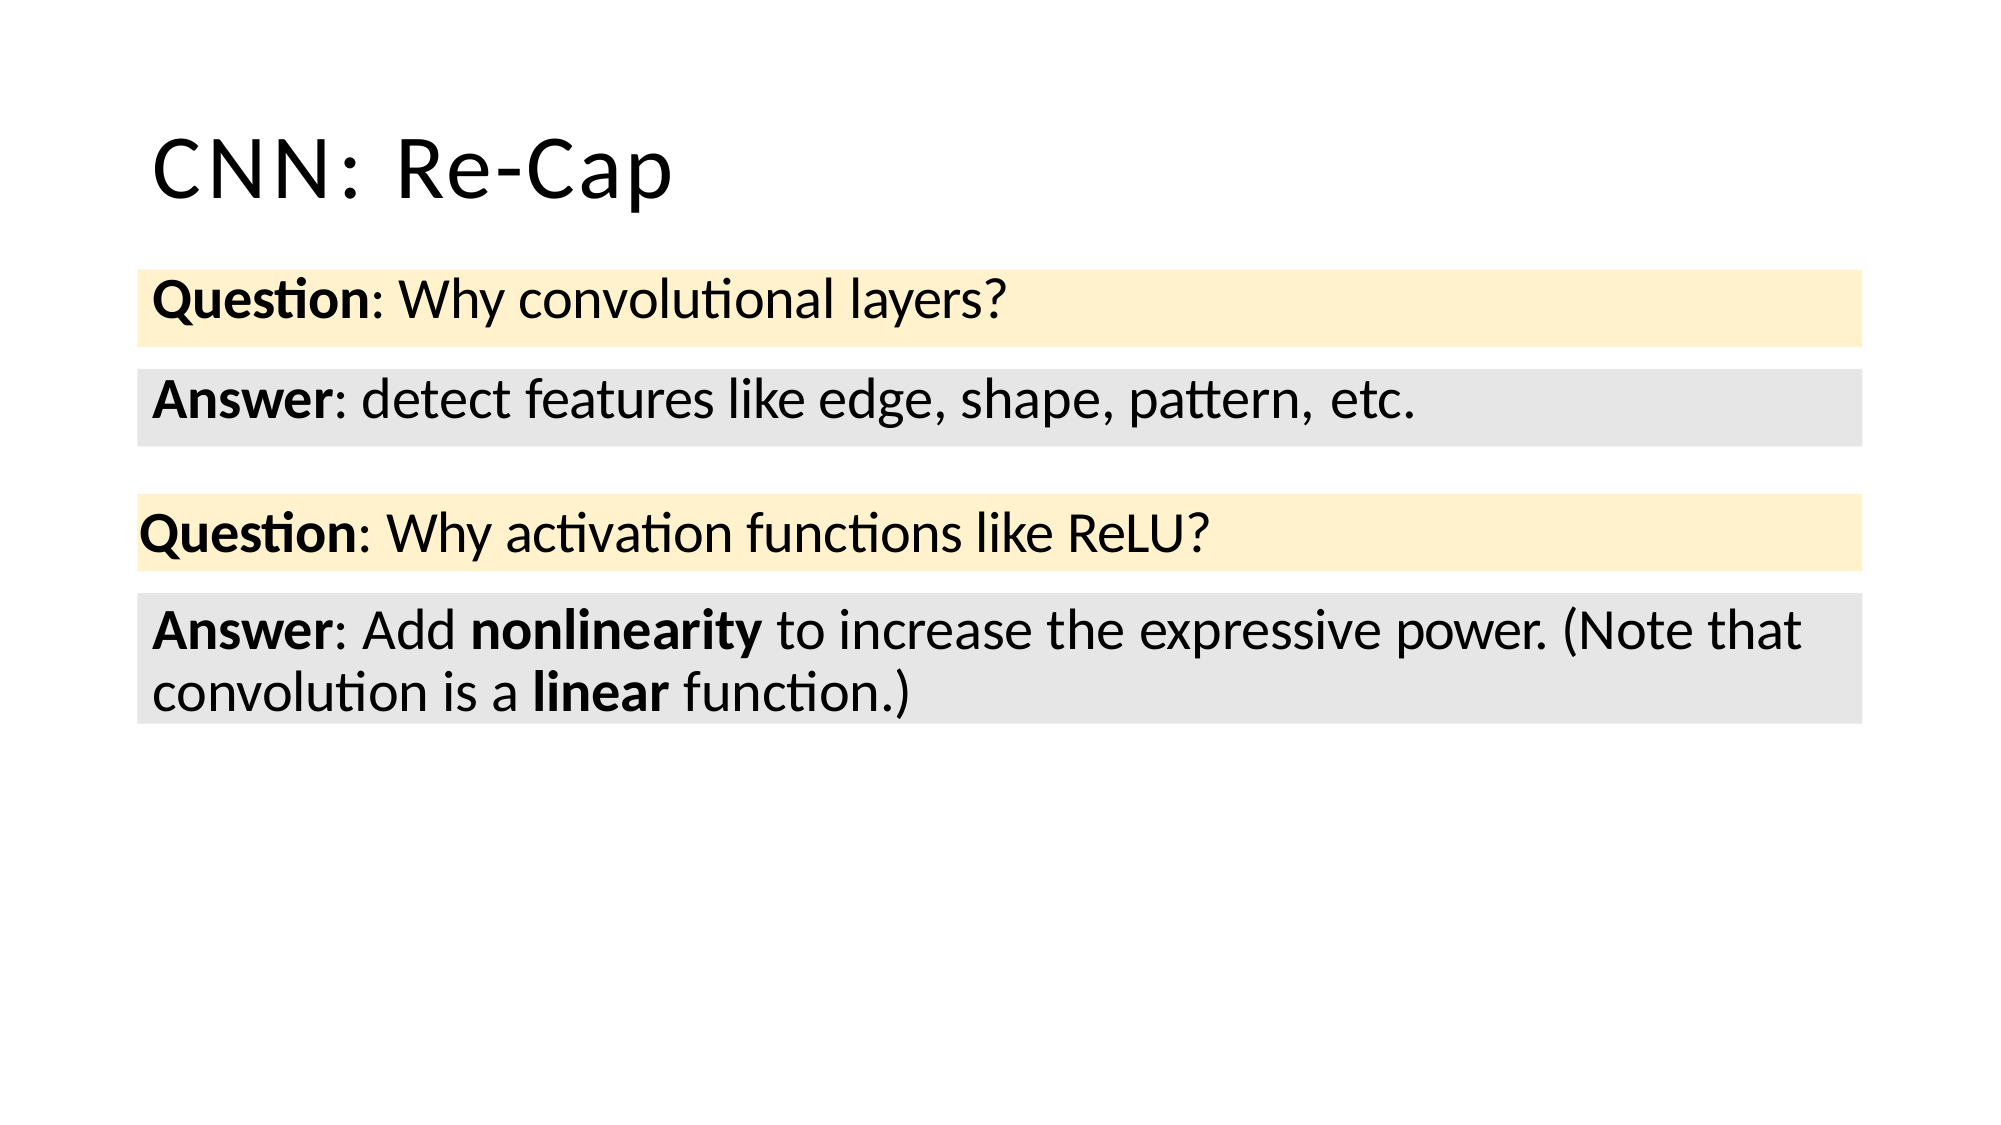

# CNN: Re-Cap
Question: Why convolutional layers?
Answer: detect features like edge, shape, pattern, etc.

Question: Why activation functions like ReLU?
Answer: Add nonlinearity to increase the expressive power. (Note that  convolution is a linear function.)